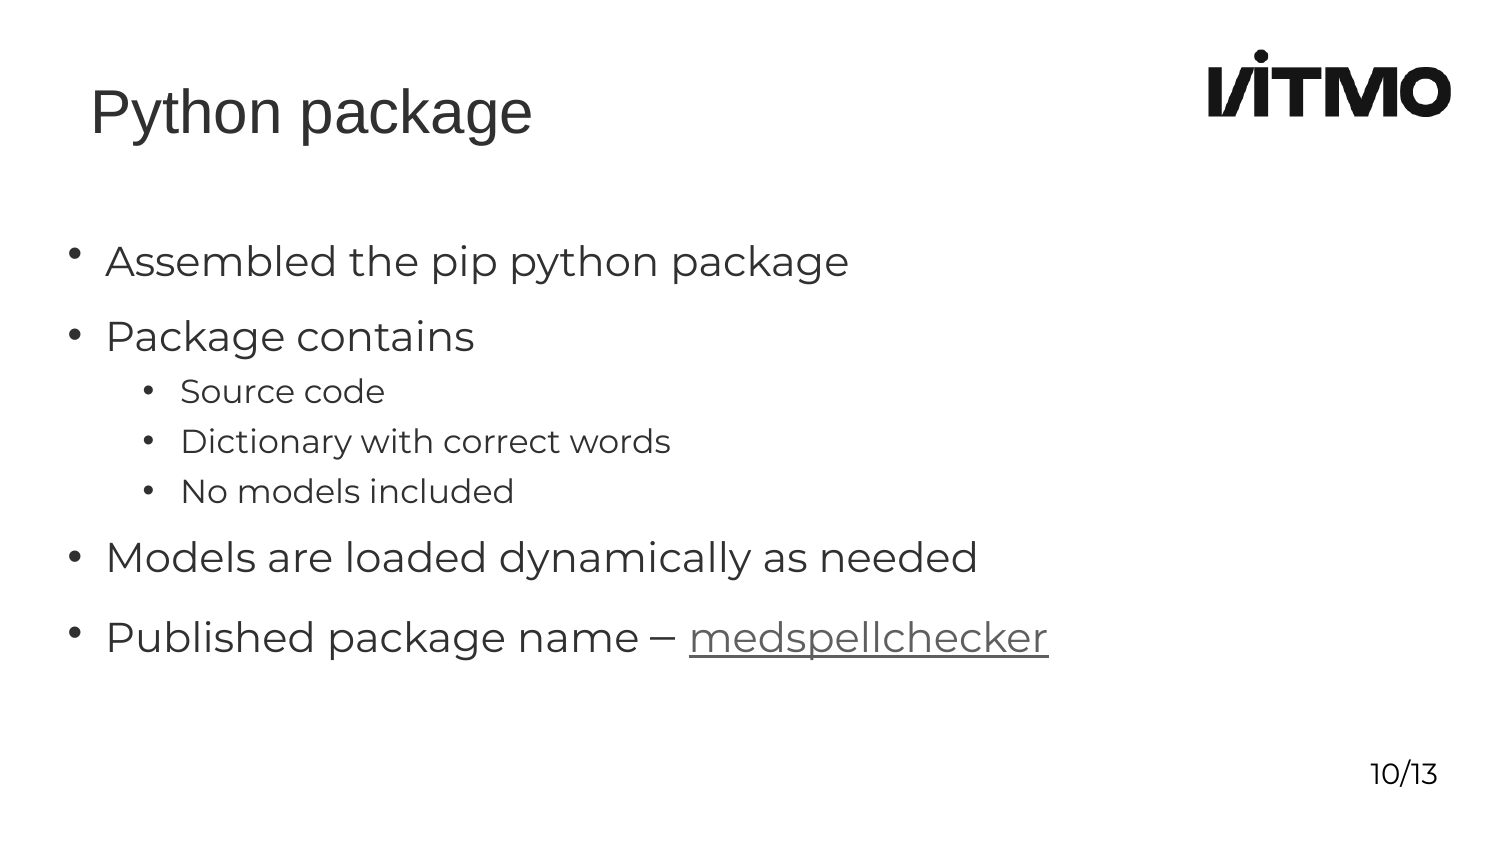

Python package
Assembled the pip python package
Package contains
Source code
Dictionary with correct words
No models included
Models are loaded dynamically as needed
Published package name – medspellchecker
10/13